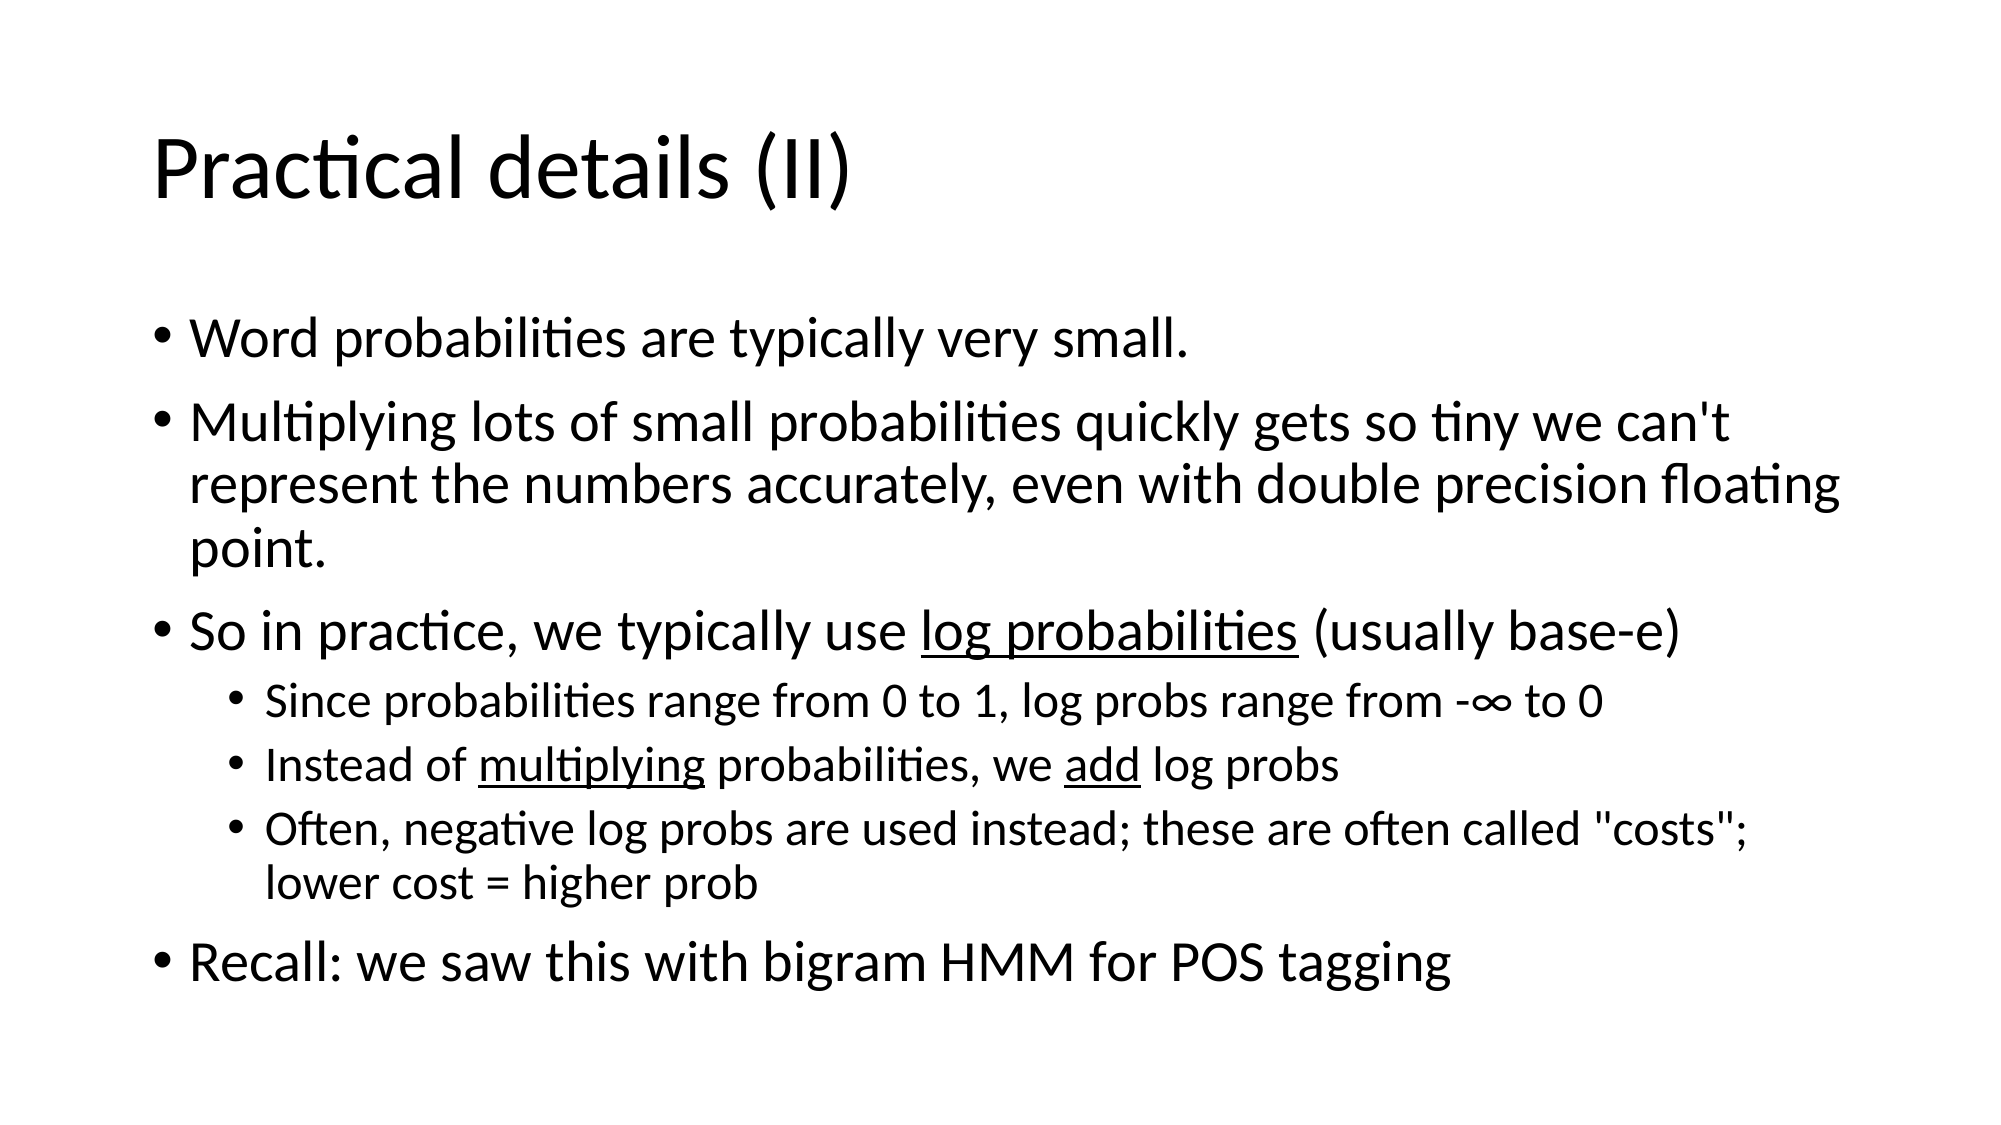

# Practical details (II)
Word probabilities are typically very small.
Multiplying lots of small probabilities quickly gets so tiny we can't represent the numbers accurately, even with double precision floating point.
So in practice, we typically use log probabilities (usually base-e)
Since probabilities range from 0 to 1, log probs range from -∞ to 0
Instead of multiplying probabilities, we add log probs
Often, negative log probs are used instead; these are often called "costs"; lower cost = higher prob
Recall: we saw this with bigram HMM for POS tagging